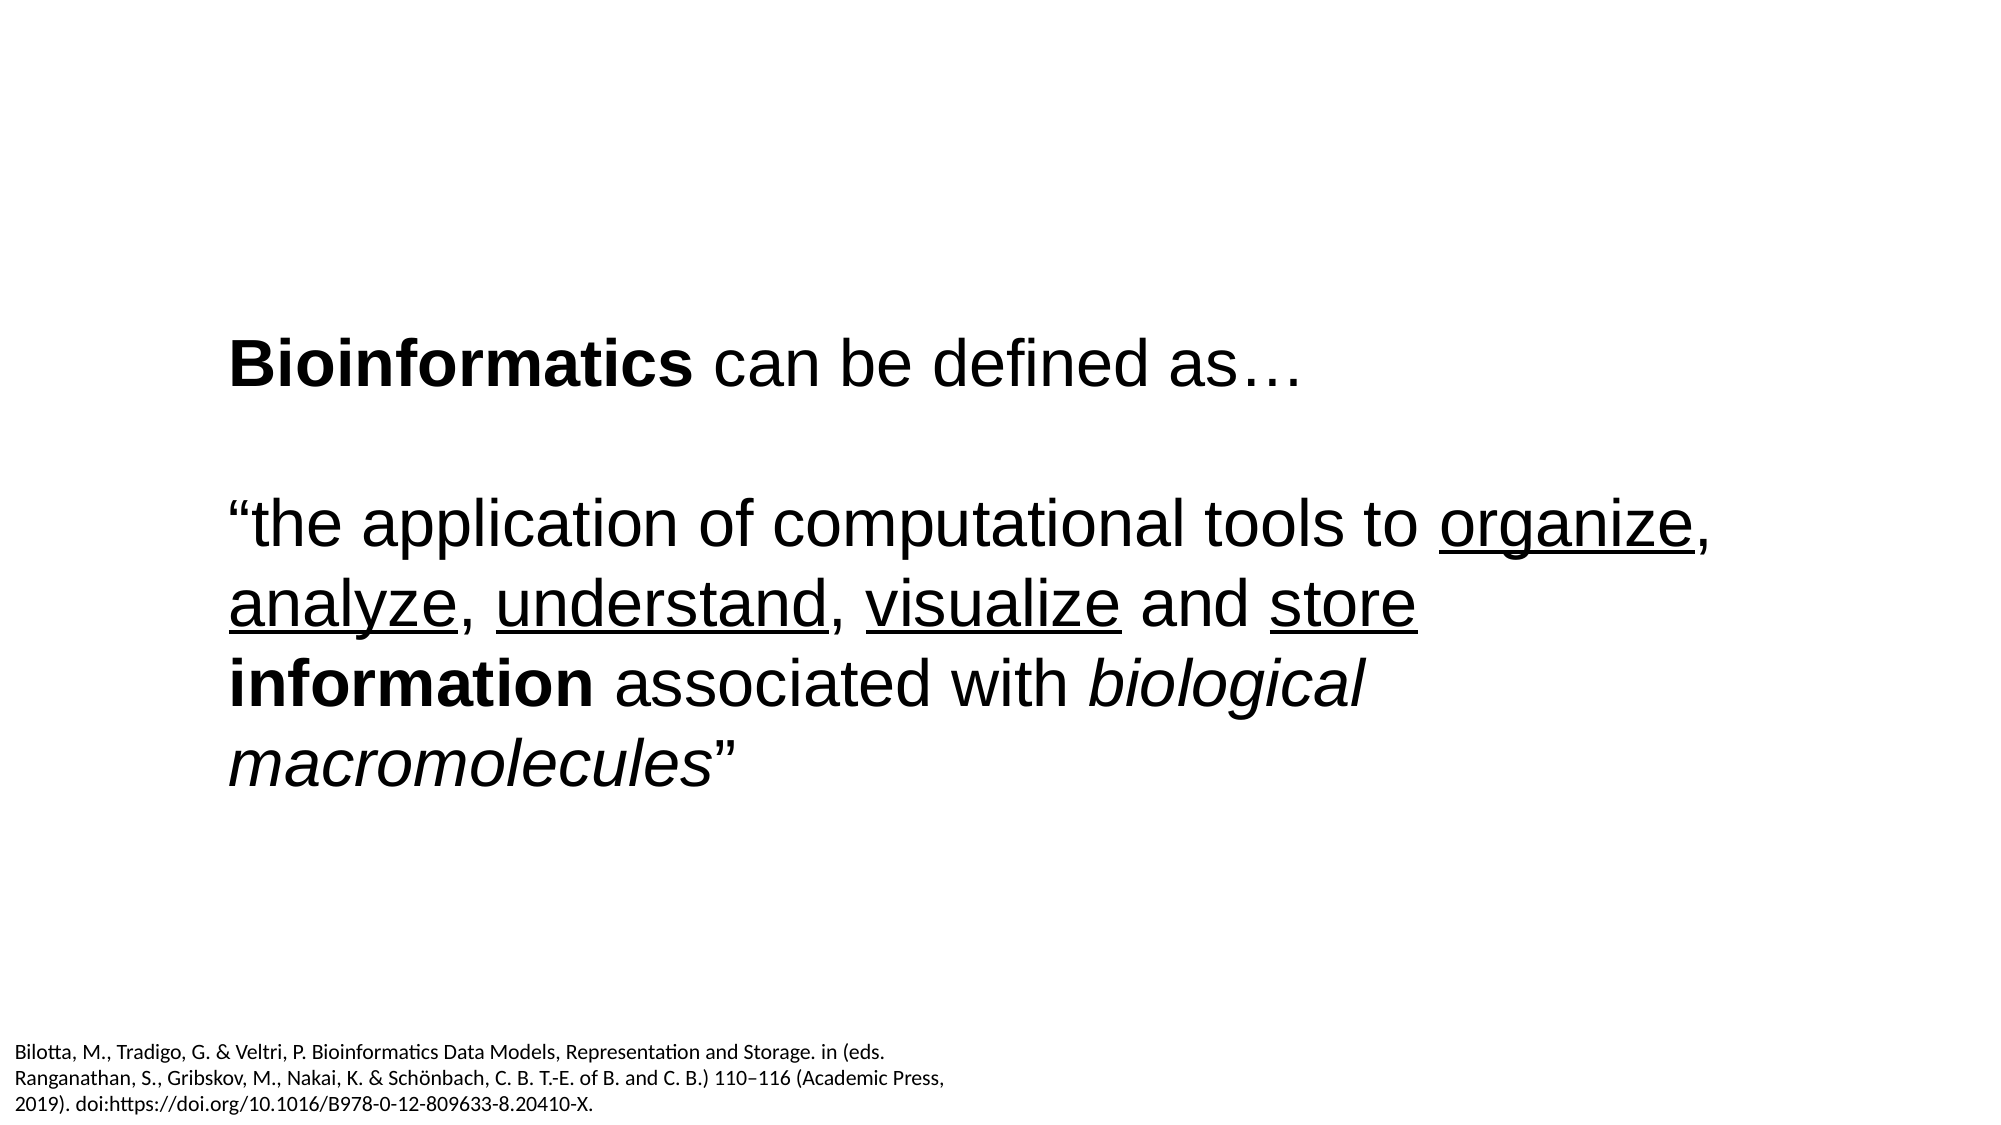

Bioinformatics can be defined as…

“the application of computational tools to organize, analyze, understand, visualize and store information associated with biological macromolecules”
Bilotta, M., Tradigo, G. & Veltri, P. Bioinformatics Data Models, Representation and Storage. in (eds. Ranganathan, S., Gribskov, M., Nakai, K. & Schönbach, C. B. T.-E. of B. and C. B.) 110–116 (Academic Press, 2019). doi:https://doi.org/10.1016/B978-0-12-809633-8.20410-X.